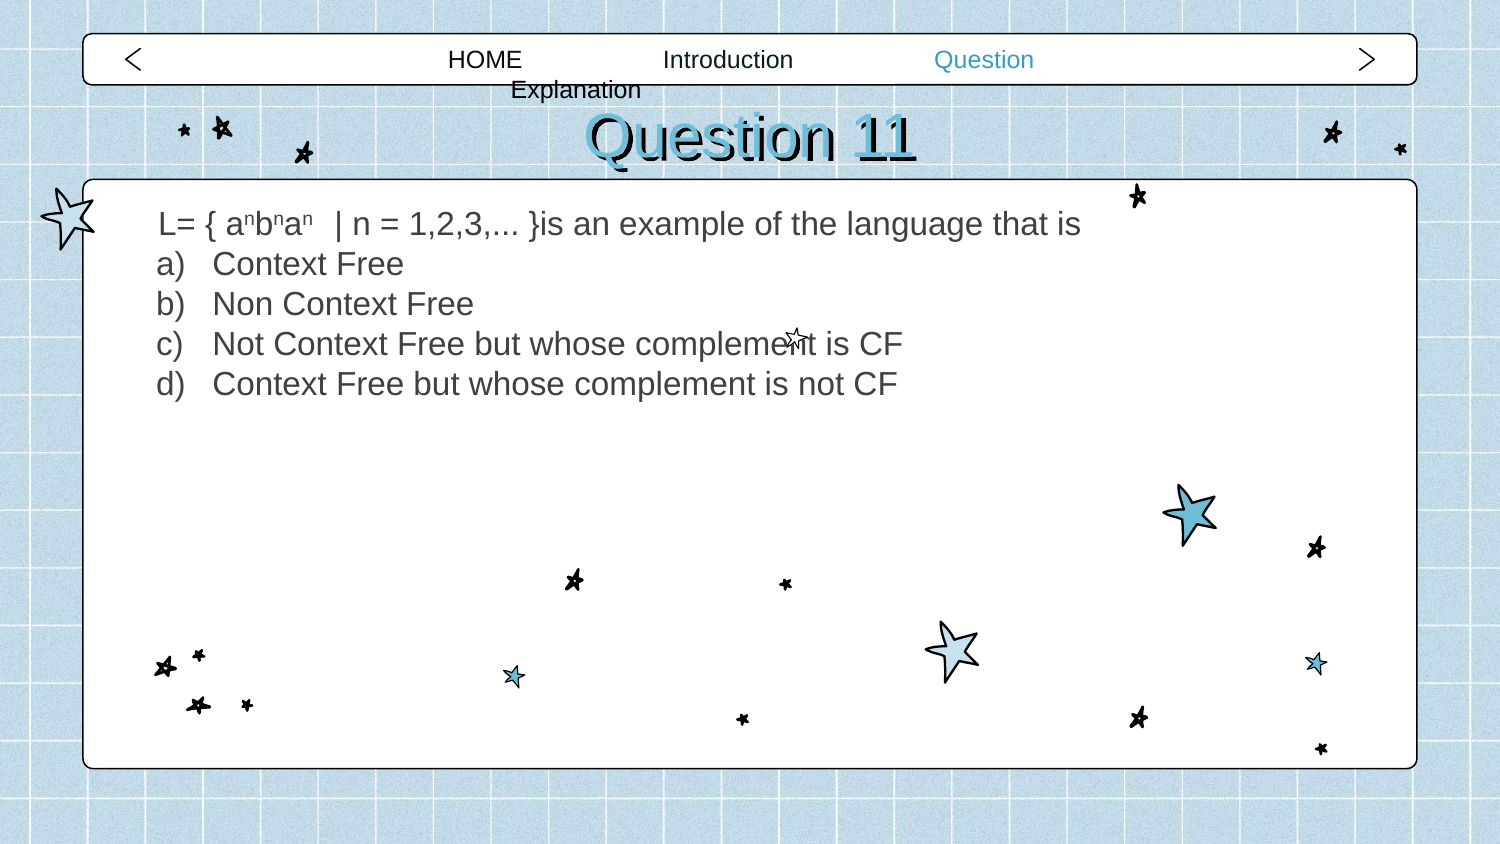

HOME                    Introduction                    Question                    Explanation

# Question 11

L= { anbnan    | n = 1,2,3,... }is an example of the language that is
Context Free
Non Context Free
Not Context Free but whose complement is CF
Context Free but whose complement is not CF